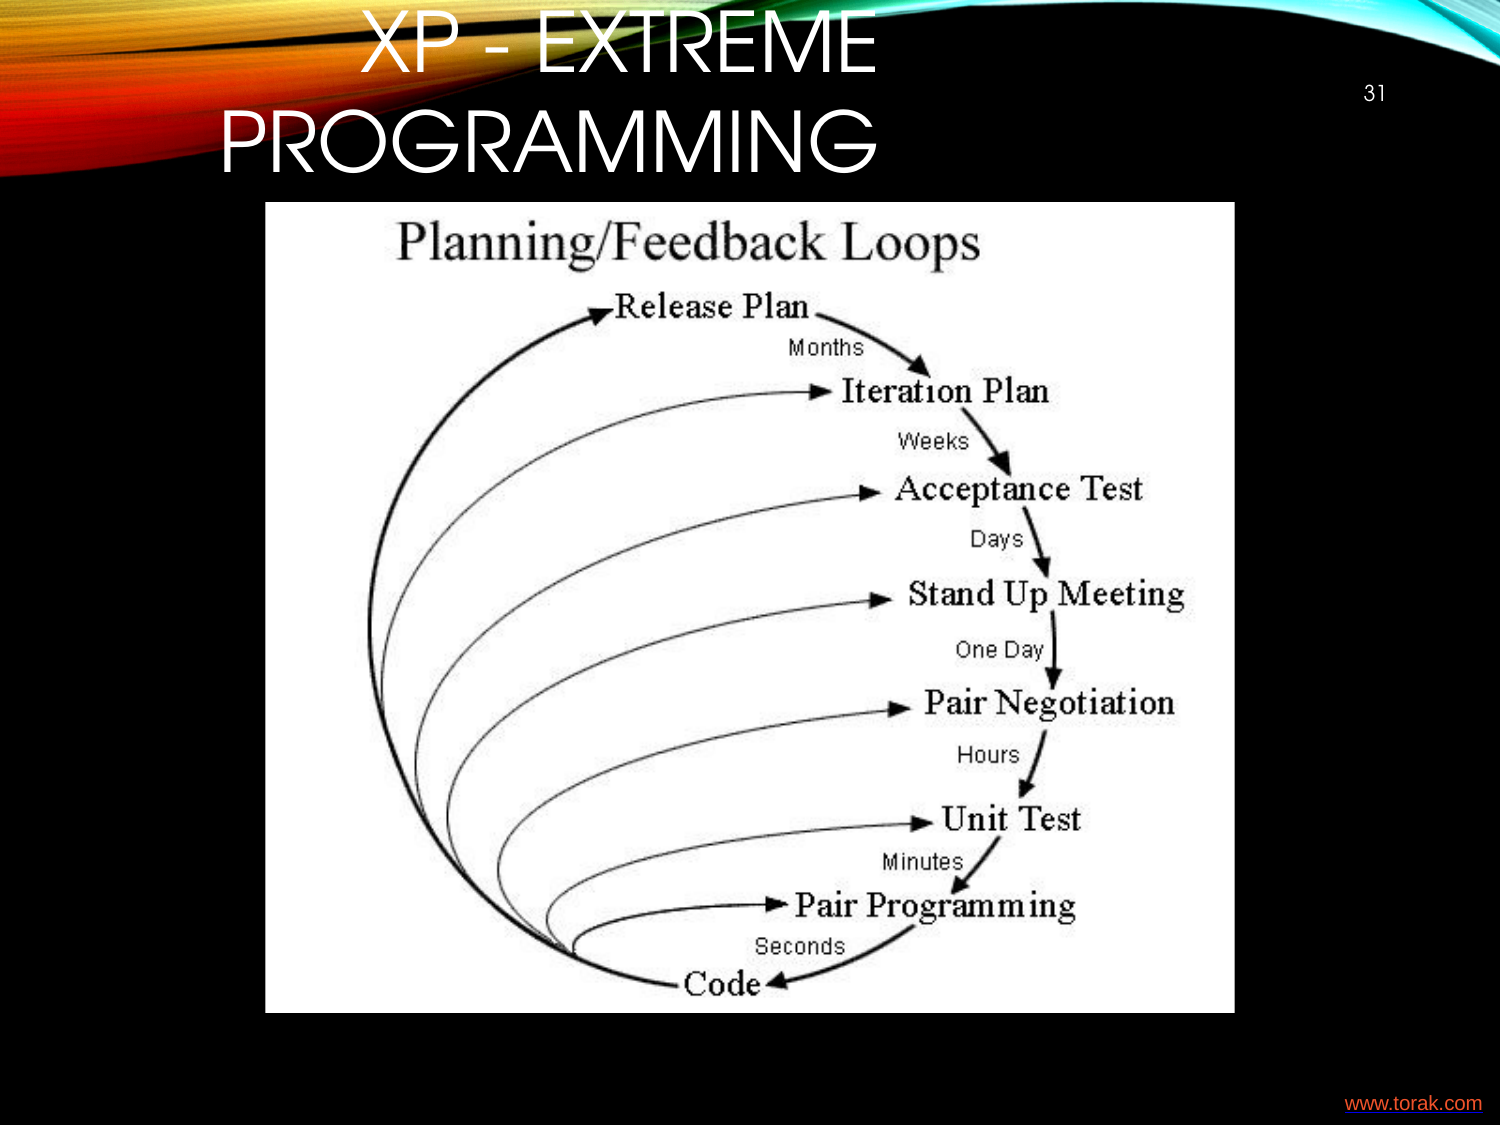

31
# XP - eXtreme Programming

www.torak.com